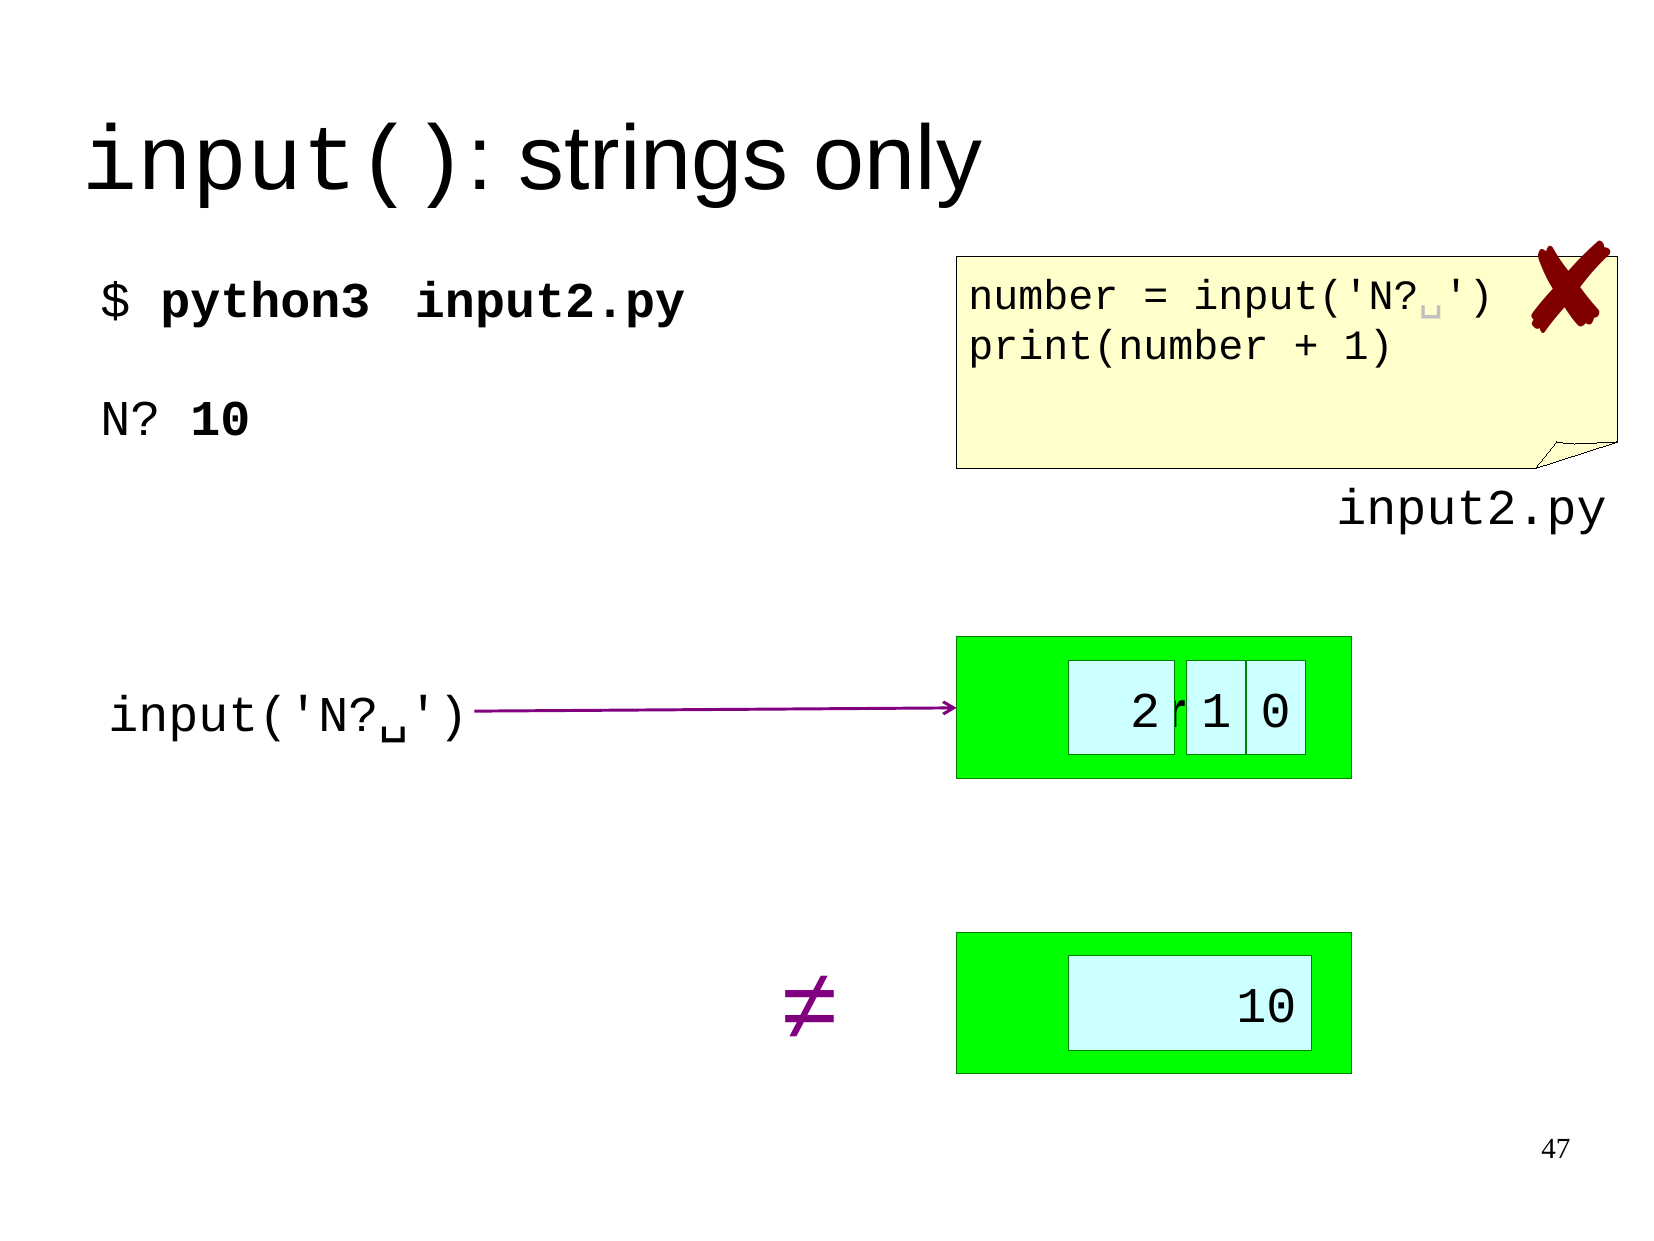

input(): strings only
✘
number = input('N?␣')
print(number + 1)
$
python3
input2.py
N?
10
input2.py
str
1
2
0
input('N?␣')
≠
int
10
47